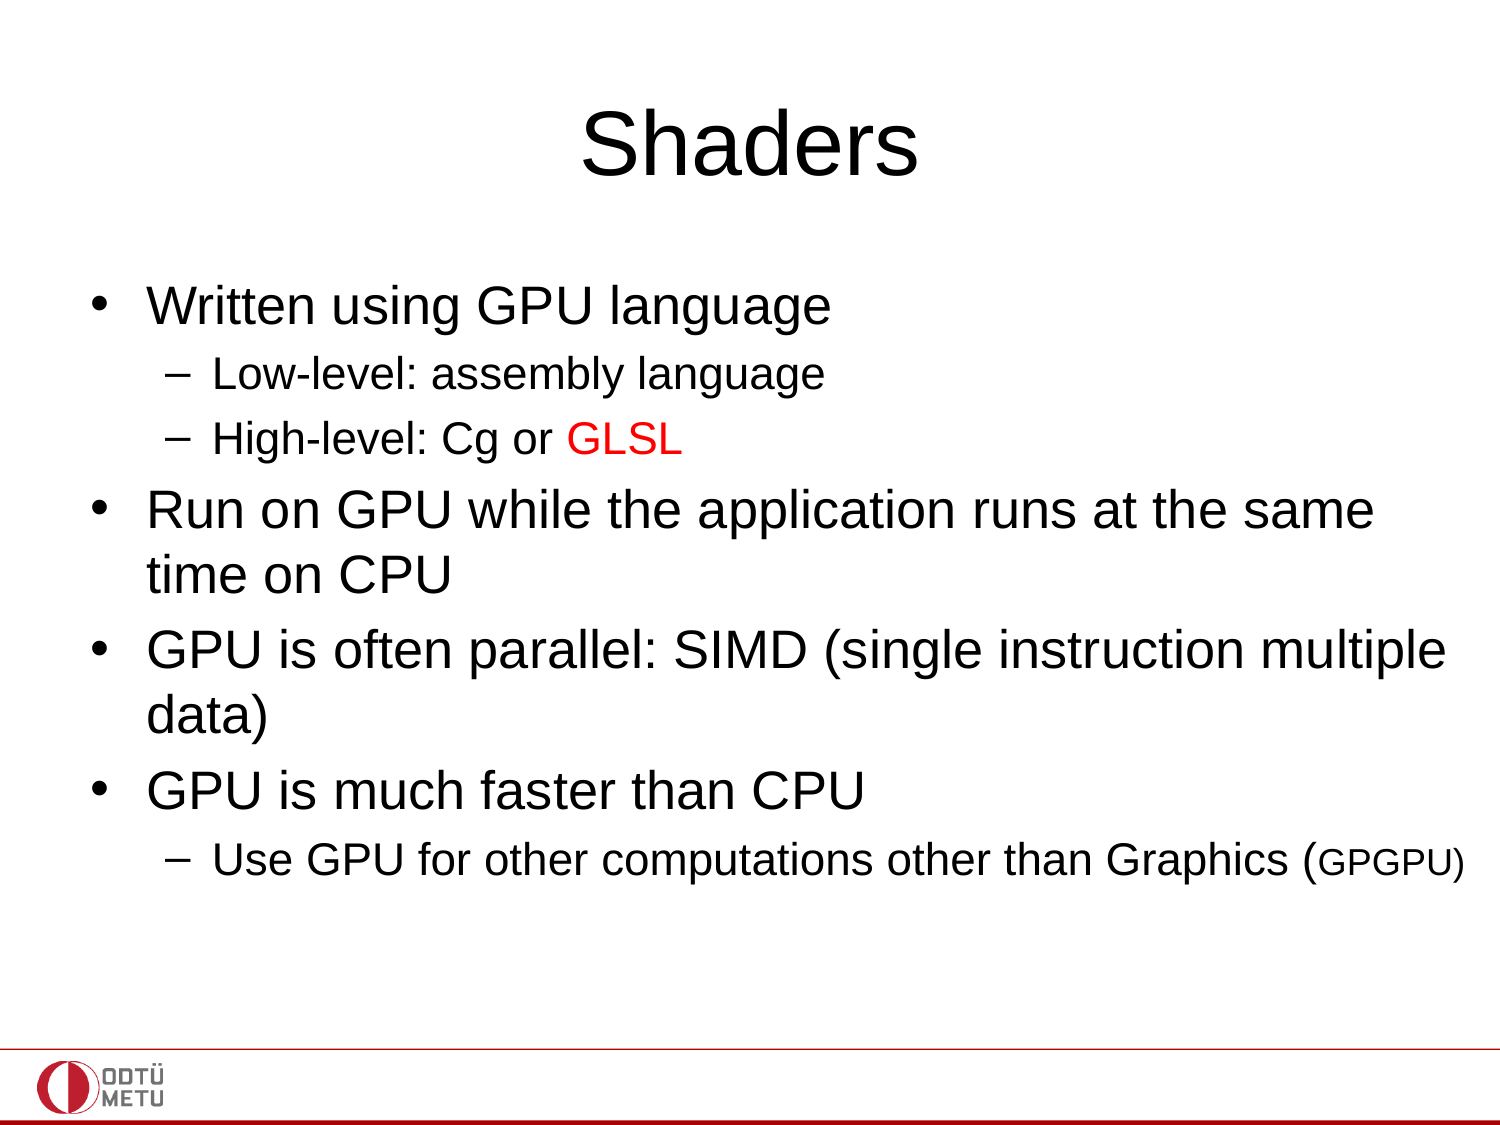

# Shaders
Written using GPU language
Low-level: assembly language
High-level: Cg or GLSL
Run on GPU while the application runs at the same time on CPU
GPU is often parallel: SIMD (single instruction multiple data)
GPU is much faster than CPU
Use GPU for other computations other than Graphics (GPGPU)